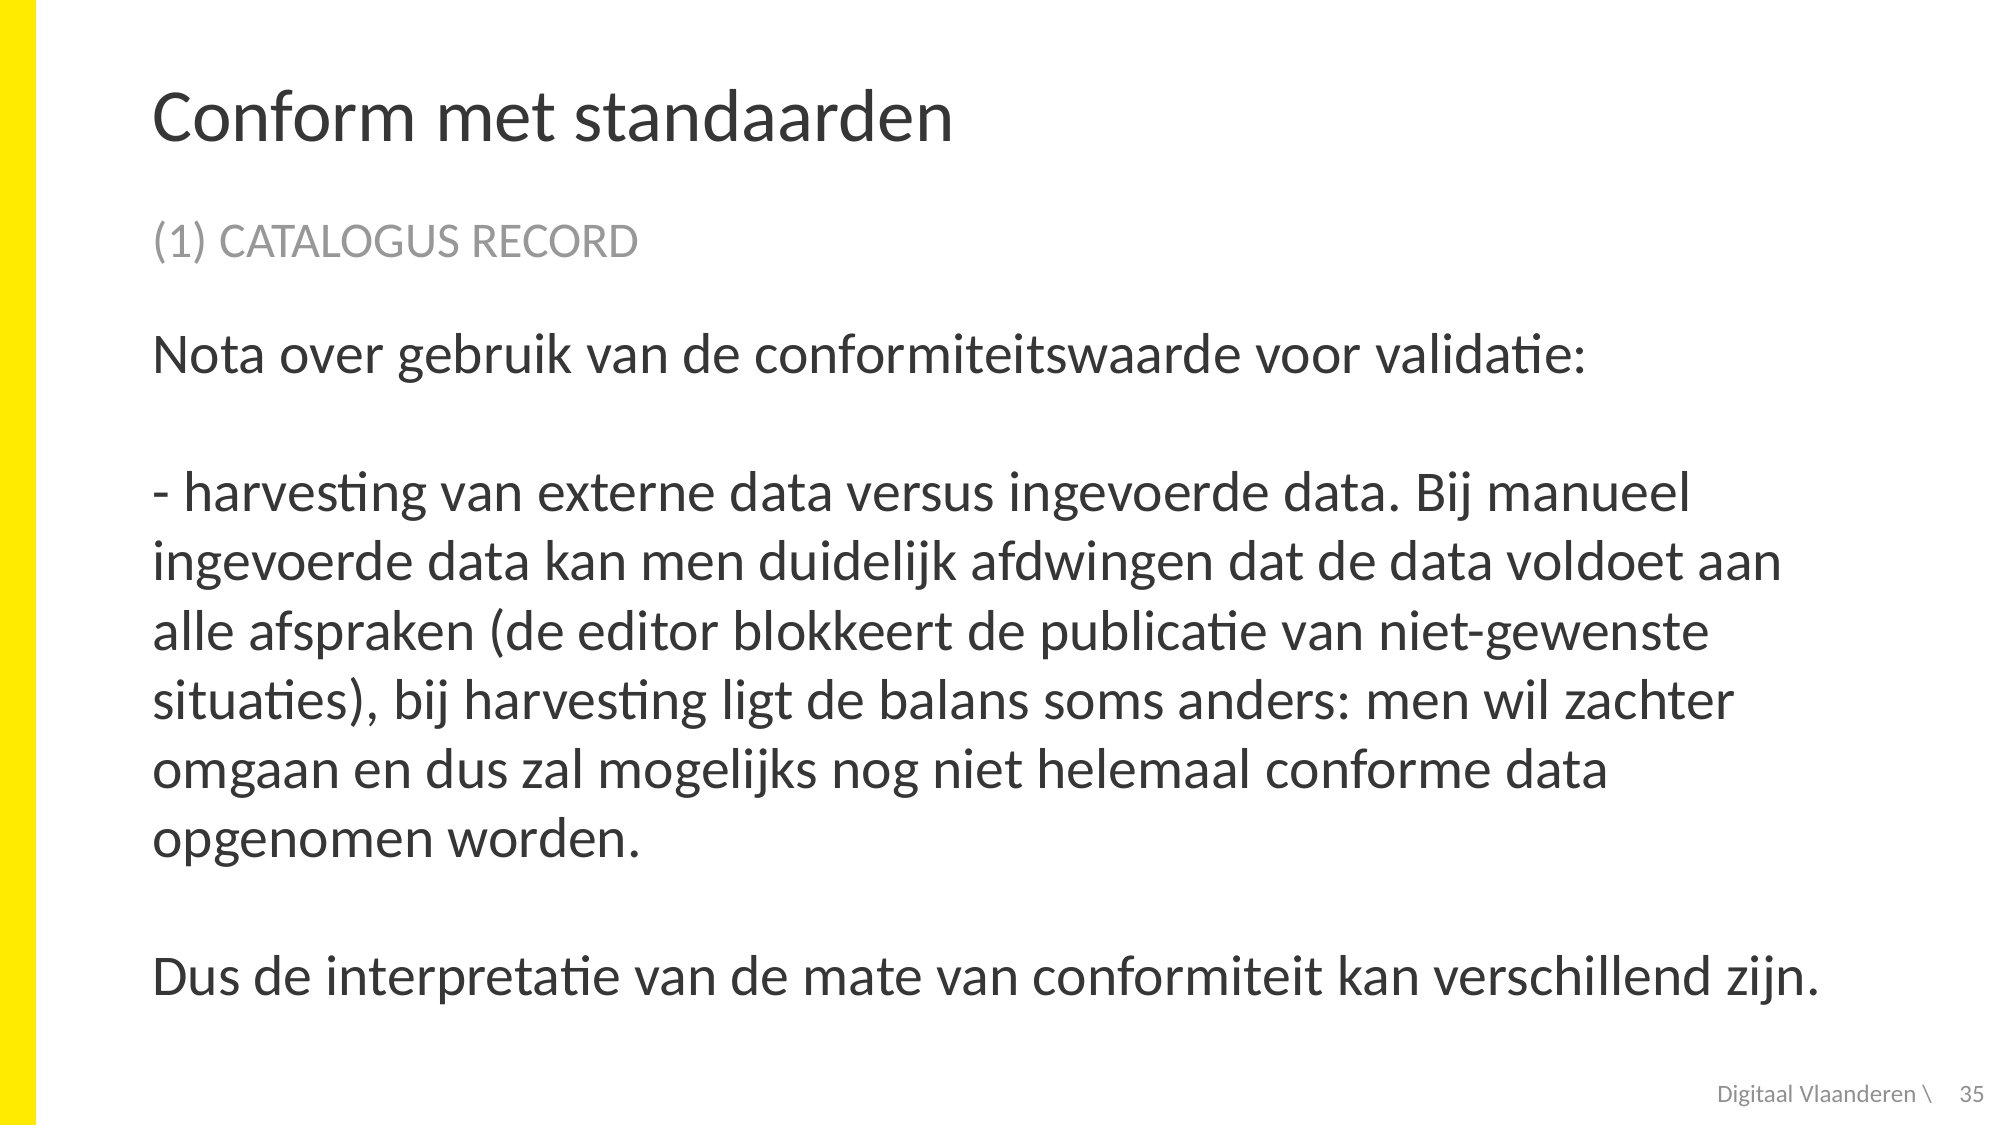

# Conform met standaarden
(1) Catalogus Record
Nota over gebruik van de conformiteitswaarde voor validatie:

- harvesting van externe data versus ingevoerde data. Bij manueel ingevoerde data kan men duidelijk afdwingen dat de data voldoet aan alle afspraken (de editor blokkeert de publicatie van niet-gewenste situaties), bij harvesting ligt de balans soms anders: men wil zachter omgaan en dus zal mogelijks nog niet helemaal conforme data opgenomen worden.

Dus de interpretatie van de mate van conformiteit kan verschillend zijn.
Digitaal Vlaanderen \
35